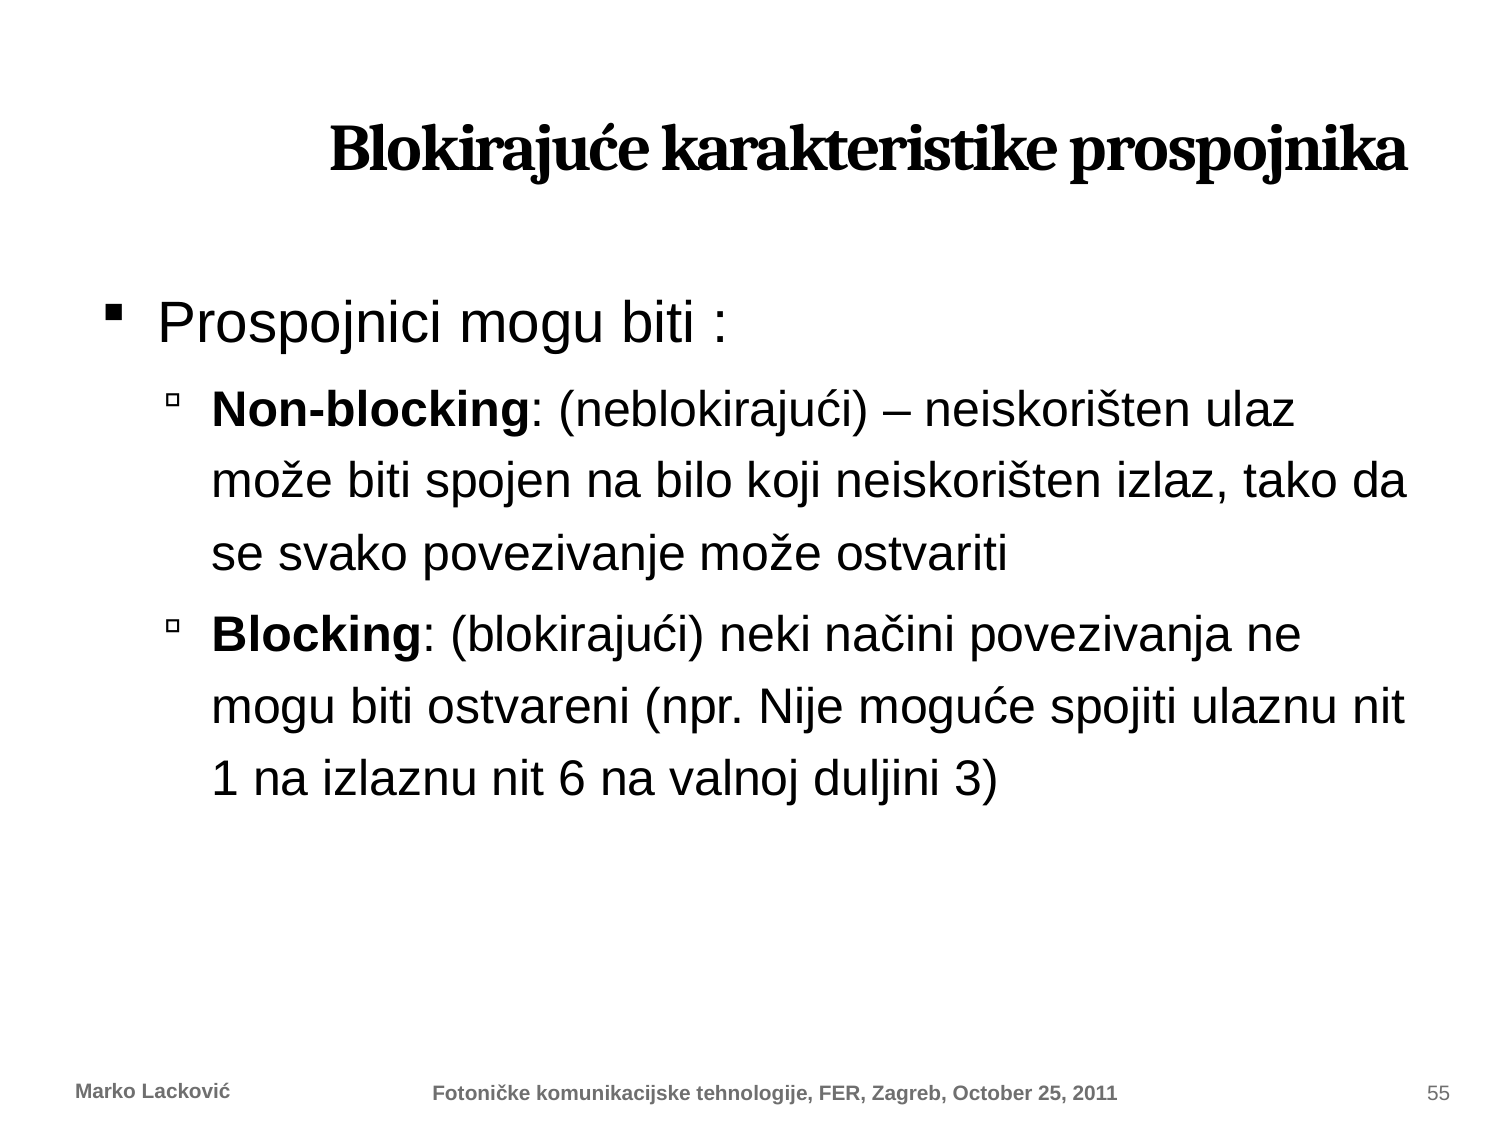

# Blokirajuće karakteristike prospojnika
Prospojnici mogu biti :
Non-blocking: (neblokirajući) – neiskorišten ulaz može biti spojen na bilo koji neiskorišten izlaz, tako da se svako povezivanje može ostvariti
Blocking: (blokirajući) neki načini povezivanja ne mogu biti ostvareni (npr. Nije moguće spojiti ulaznu nit 1 na izlaznu nit 6 na valnoj duljini 3)